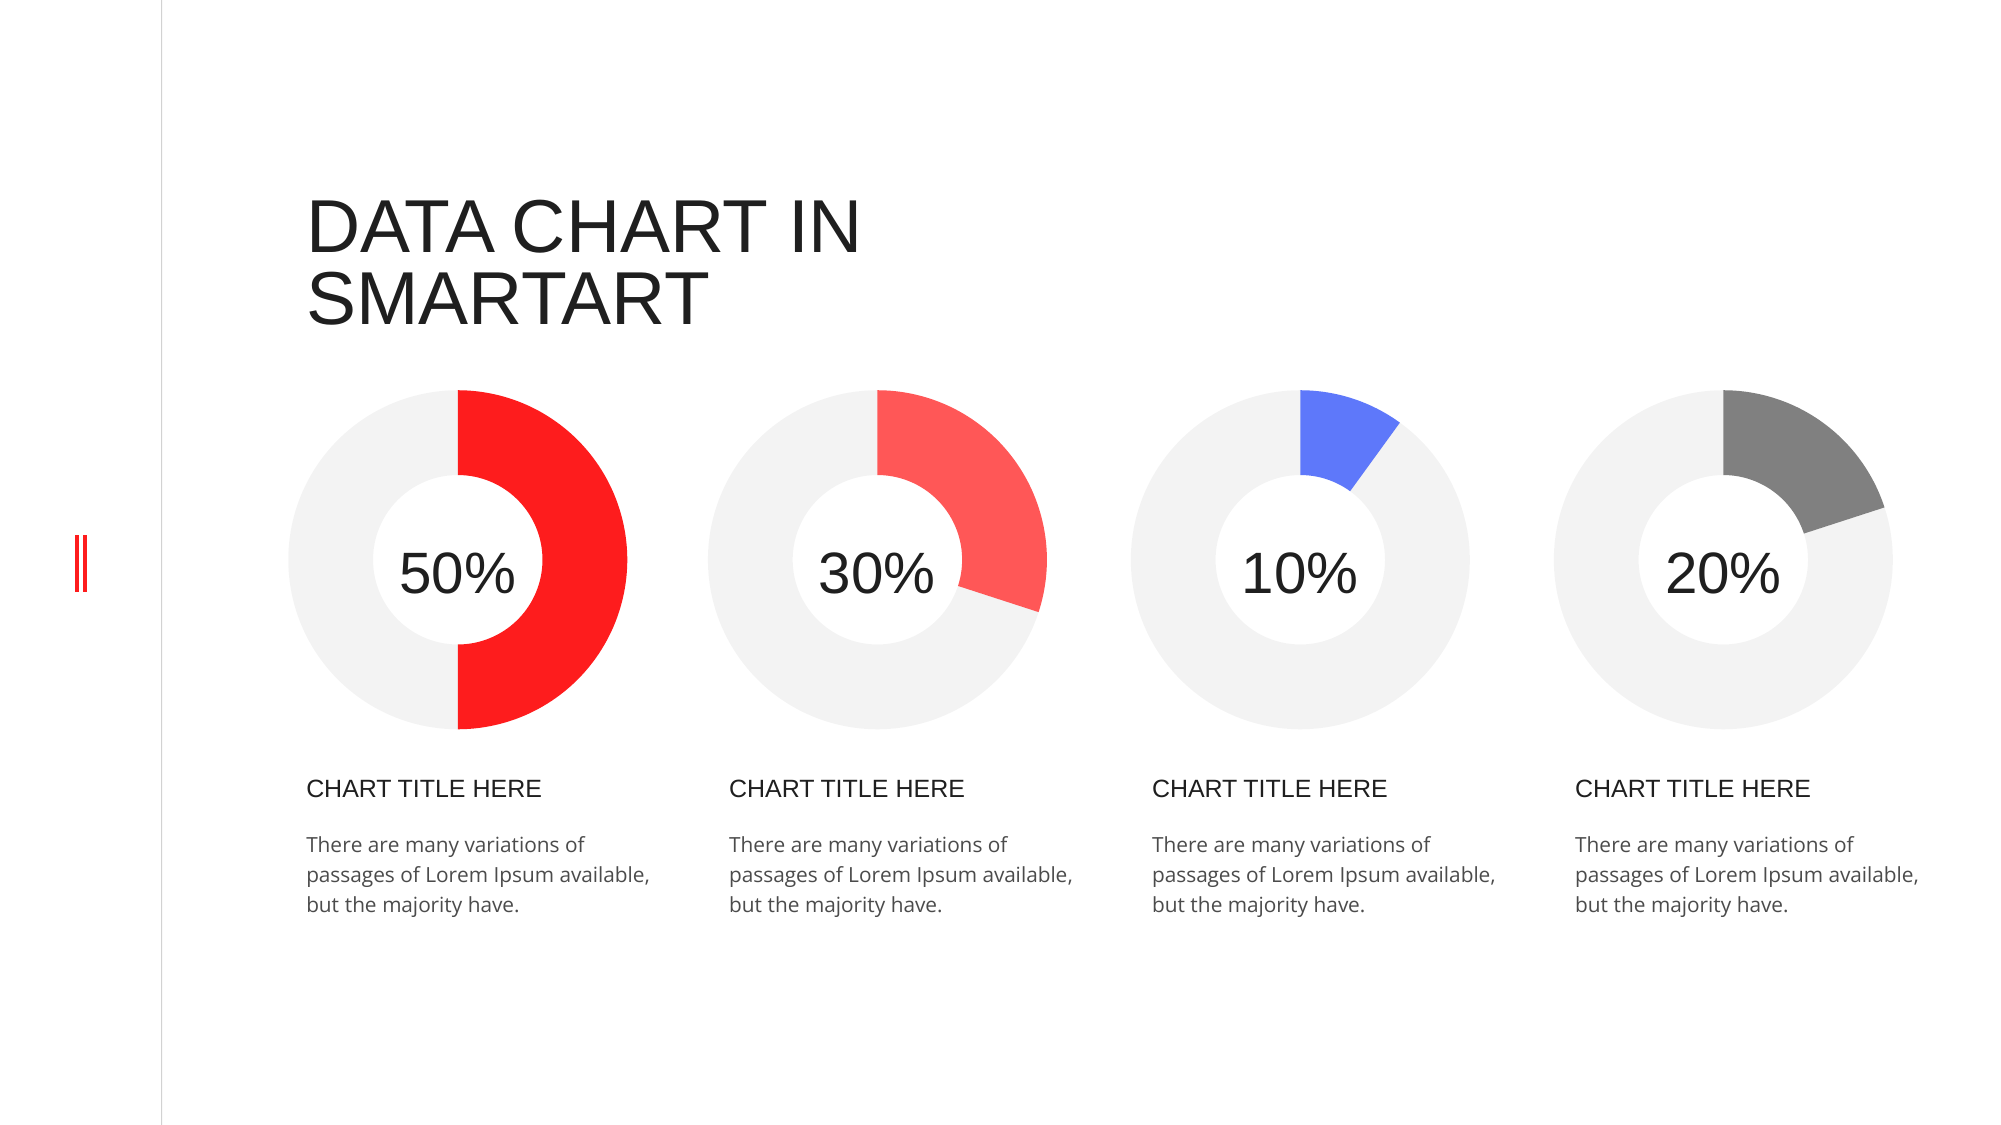

# DATA CHART IN SMARTART

### Chart

| Category | Sales |
|---|---|
| 1st Qtr | 50.0 |
| 2nd Qtr | 50.0 |

### Chart

| Category | Sales |
|---|---|
| 1st Qtr | 30.0 |
| 2nd Qtr | 70.0 |

### Chart

| Category | Sales |
|---|---|
| 1st Qtr | 10.0 |
| 2nd Qtr | 90.0 |

### Chart

| Category | Sales |
|---|---|
| 1st Qtr | 20.0 |
| 2nd Qtr | 80.0 |
50%
30%
10%
20%
CHART TITLE HERE
CHART TITLE HERE
CHART TITLE HERE
CHART TITLE HERE
There are many variations of passages of Lorem Ipsum available, but the majority have.
There are many variations of passages of Lorem Ipsum available, but the majority have.
There are many variations of passages of Lorem Ipsum available, but the majority have.
There are many variations of passages of Lorem Ipsum available, but the majority have.